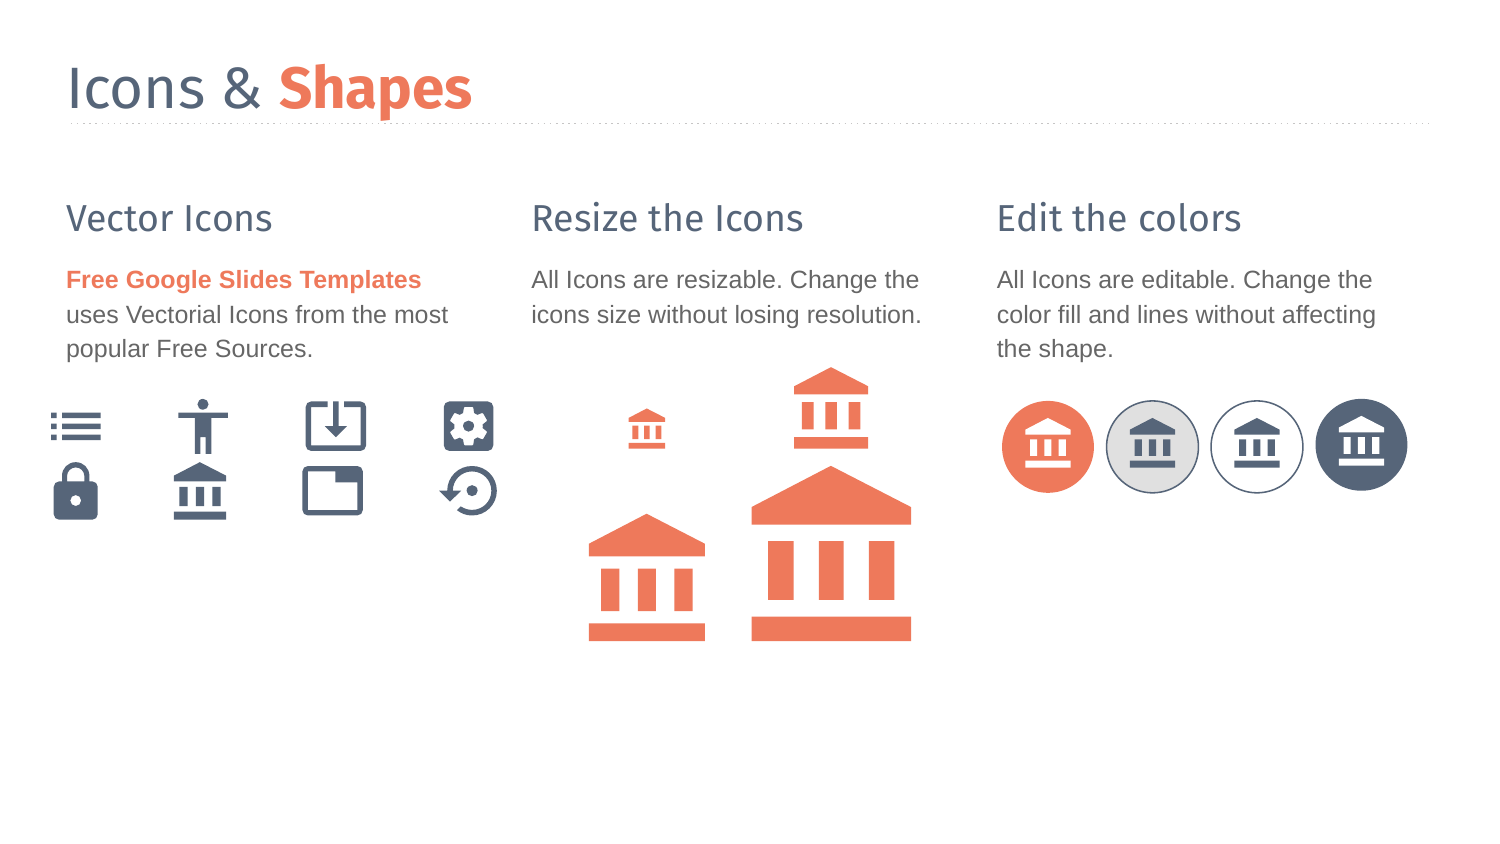

# Icons & Shapes
Vector Icons
Resize the Icons
Edit the colors
Free Google Slides Templates uses Vectorial Icons from the most popular Free Sources.
All Icons are resizable. Change the icons size without losing resolution.
All Icons are editable. Change the color fill and lines without affecting the shape.